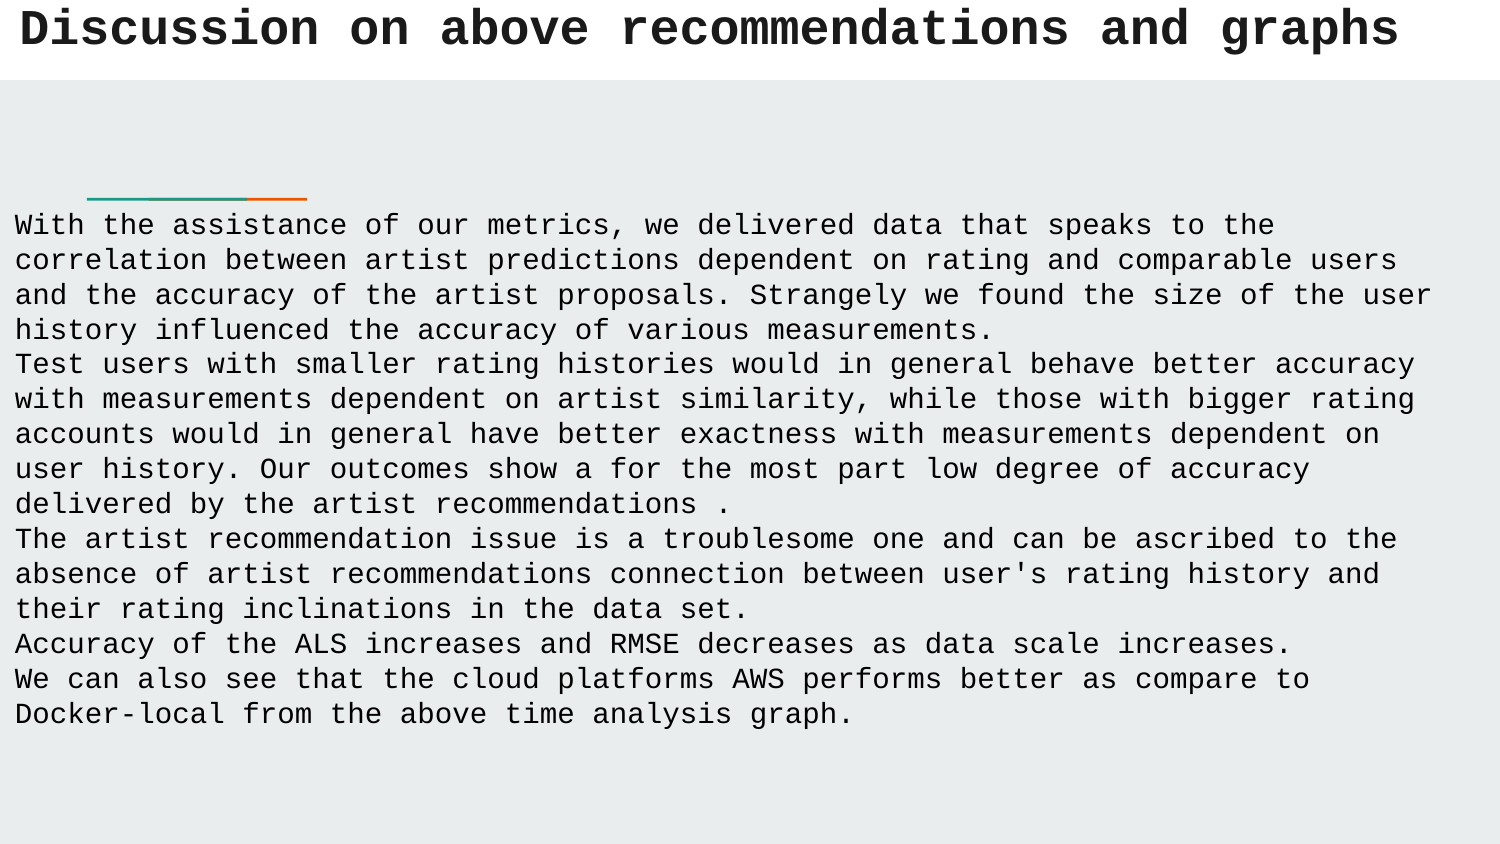

# Discussion on above recommendations and graphs
With the assistance of our metrics, we delivered data that speaks to the correlation between artist predictions dependent on rating and comparable users and the accuracy of the artist proposals. Strangely we found the size of the user history influenced the accuracy of various measurements.
Test users with smaller rating histories would in general behave better accuracy with measurements dependent on artist similarity, while those with bigger rating accounts would in general have better exactness with measurements dependent on user history. Our outcomes show a for the most part low degree of accuracy delivered by the artist recommendations .
The artist recommendation issue is a troublesome one and can be ascribed to the absence of artist recommendations connection between user's rating history and their rating inclinations in the data set.
Accuracy of the ALS increases and RMSE decreases as data scale increases.
We can also see that the cloud platforms AWS performs better as compare to Docker-local from the above time analysis graph.